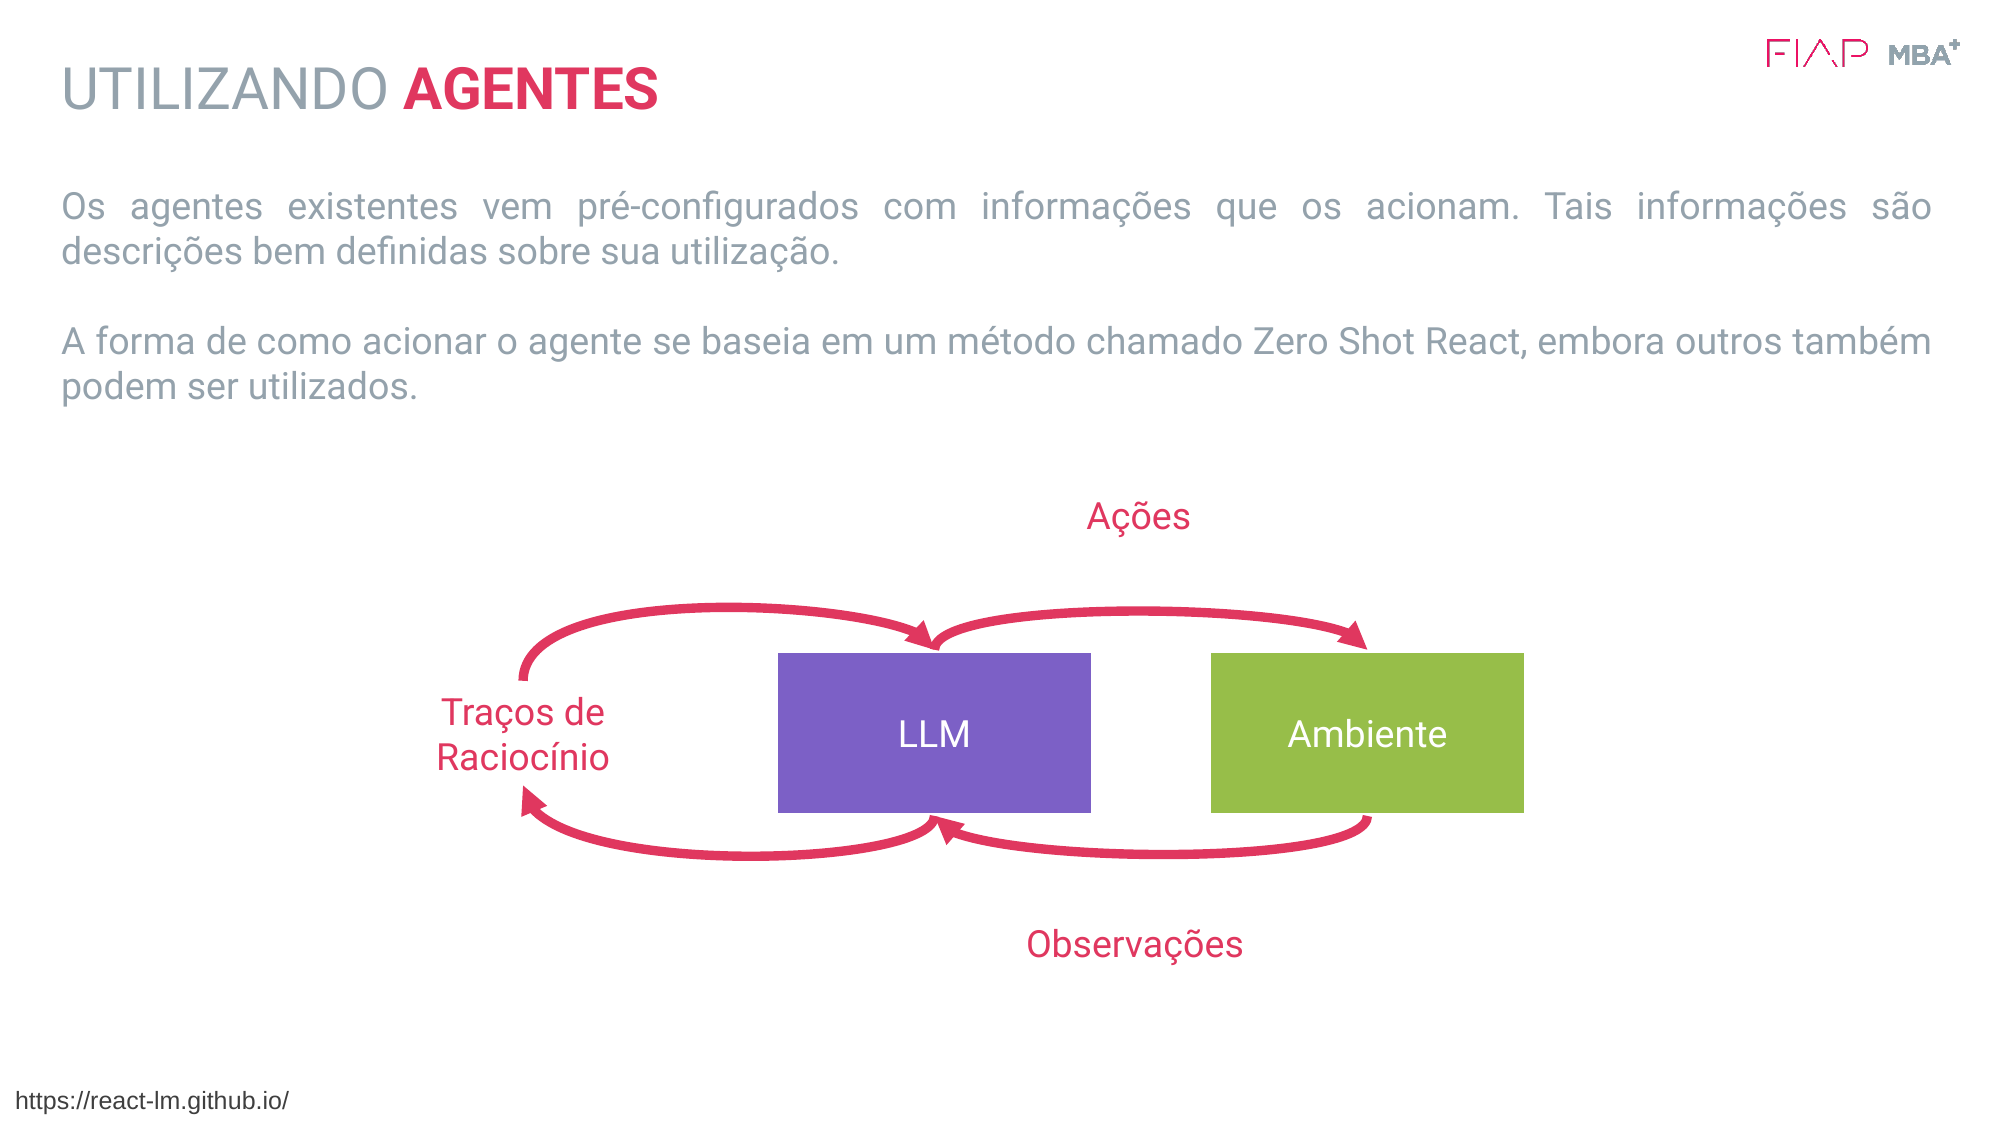

# UTILIZANDO AGENTES
Os agentes existentes vem pré-configurados com informações que os acionam. Tais informações são descrições bem definidas sobre sua utilização.

A forma de como acionar o agente se baseia em um método chamado Zero Shot React, embora outros também podem ser utilizados.
Ações
LLM
Ambiente
Traços de Raciocínio
Observações
https://react-lm.github.io/